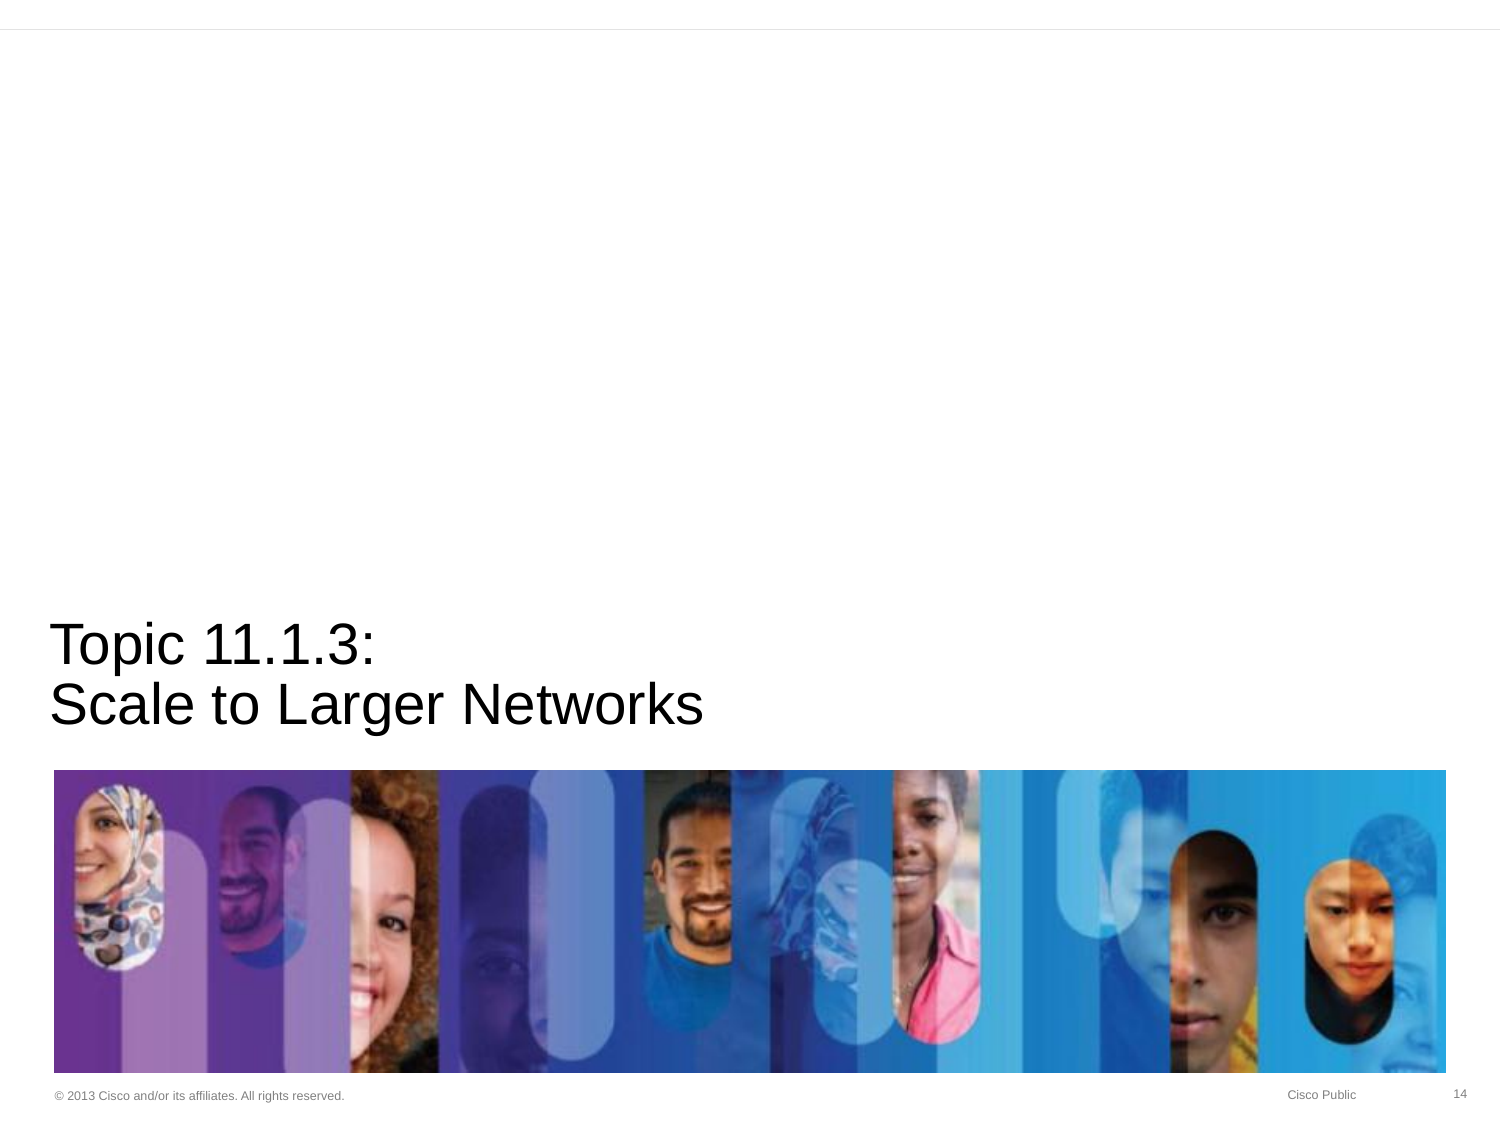

# Topic 11.1.3: Scale to Larger Networks